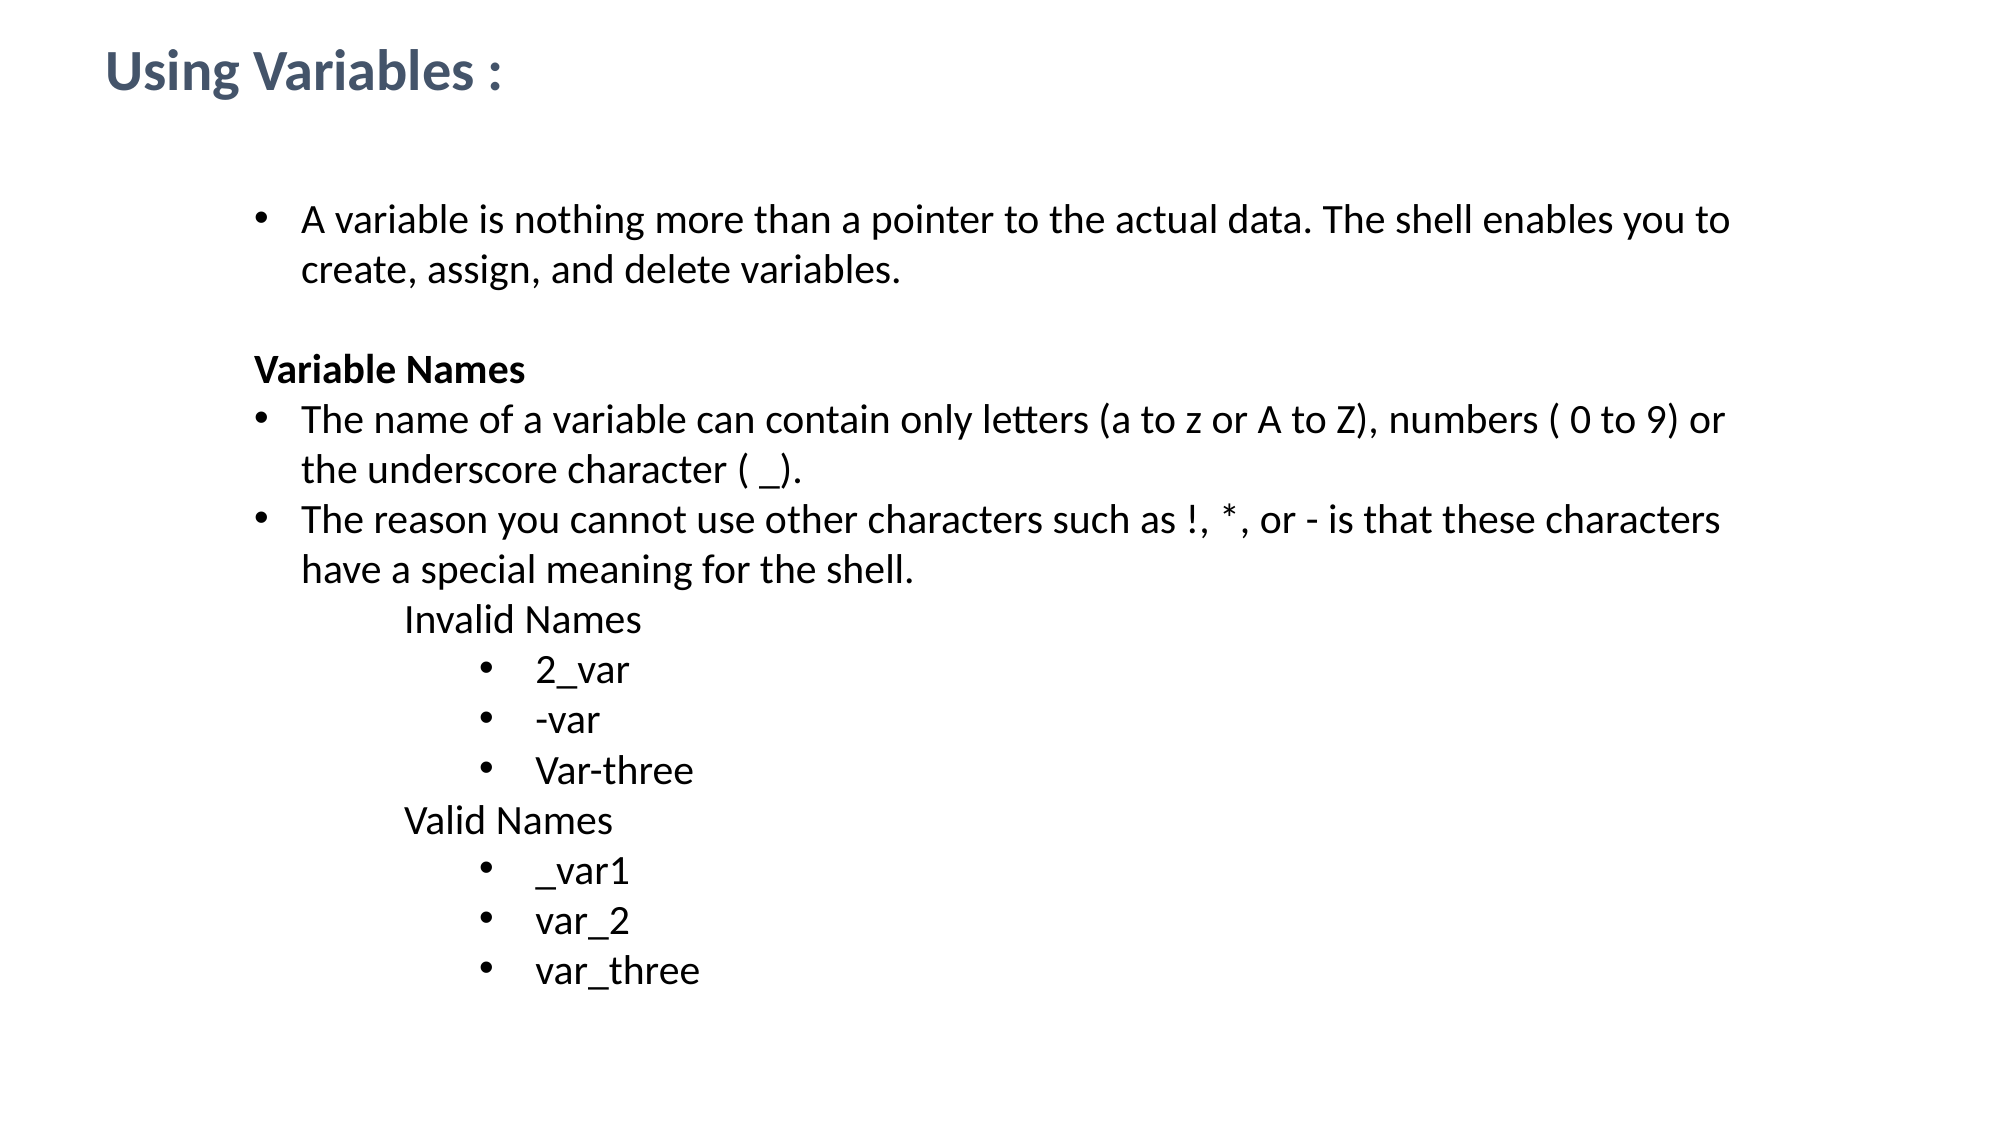

Using Variables :
A variable is nothing more than a pointer to the actual data. The shell enables you to create, assign, and delete variables.

Variable Names
The name of a variable can contain only letters (a to z or A to Z), numbers ( 0 to 9) or the underscore character ( _).
The reason you cannot use other characters such as !, *, or - is that these characters have a special meaning for the shell.
	Invalid Names
2_var
-var
Var-three
	Valid Names
_var1
var_2
var_three